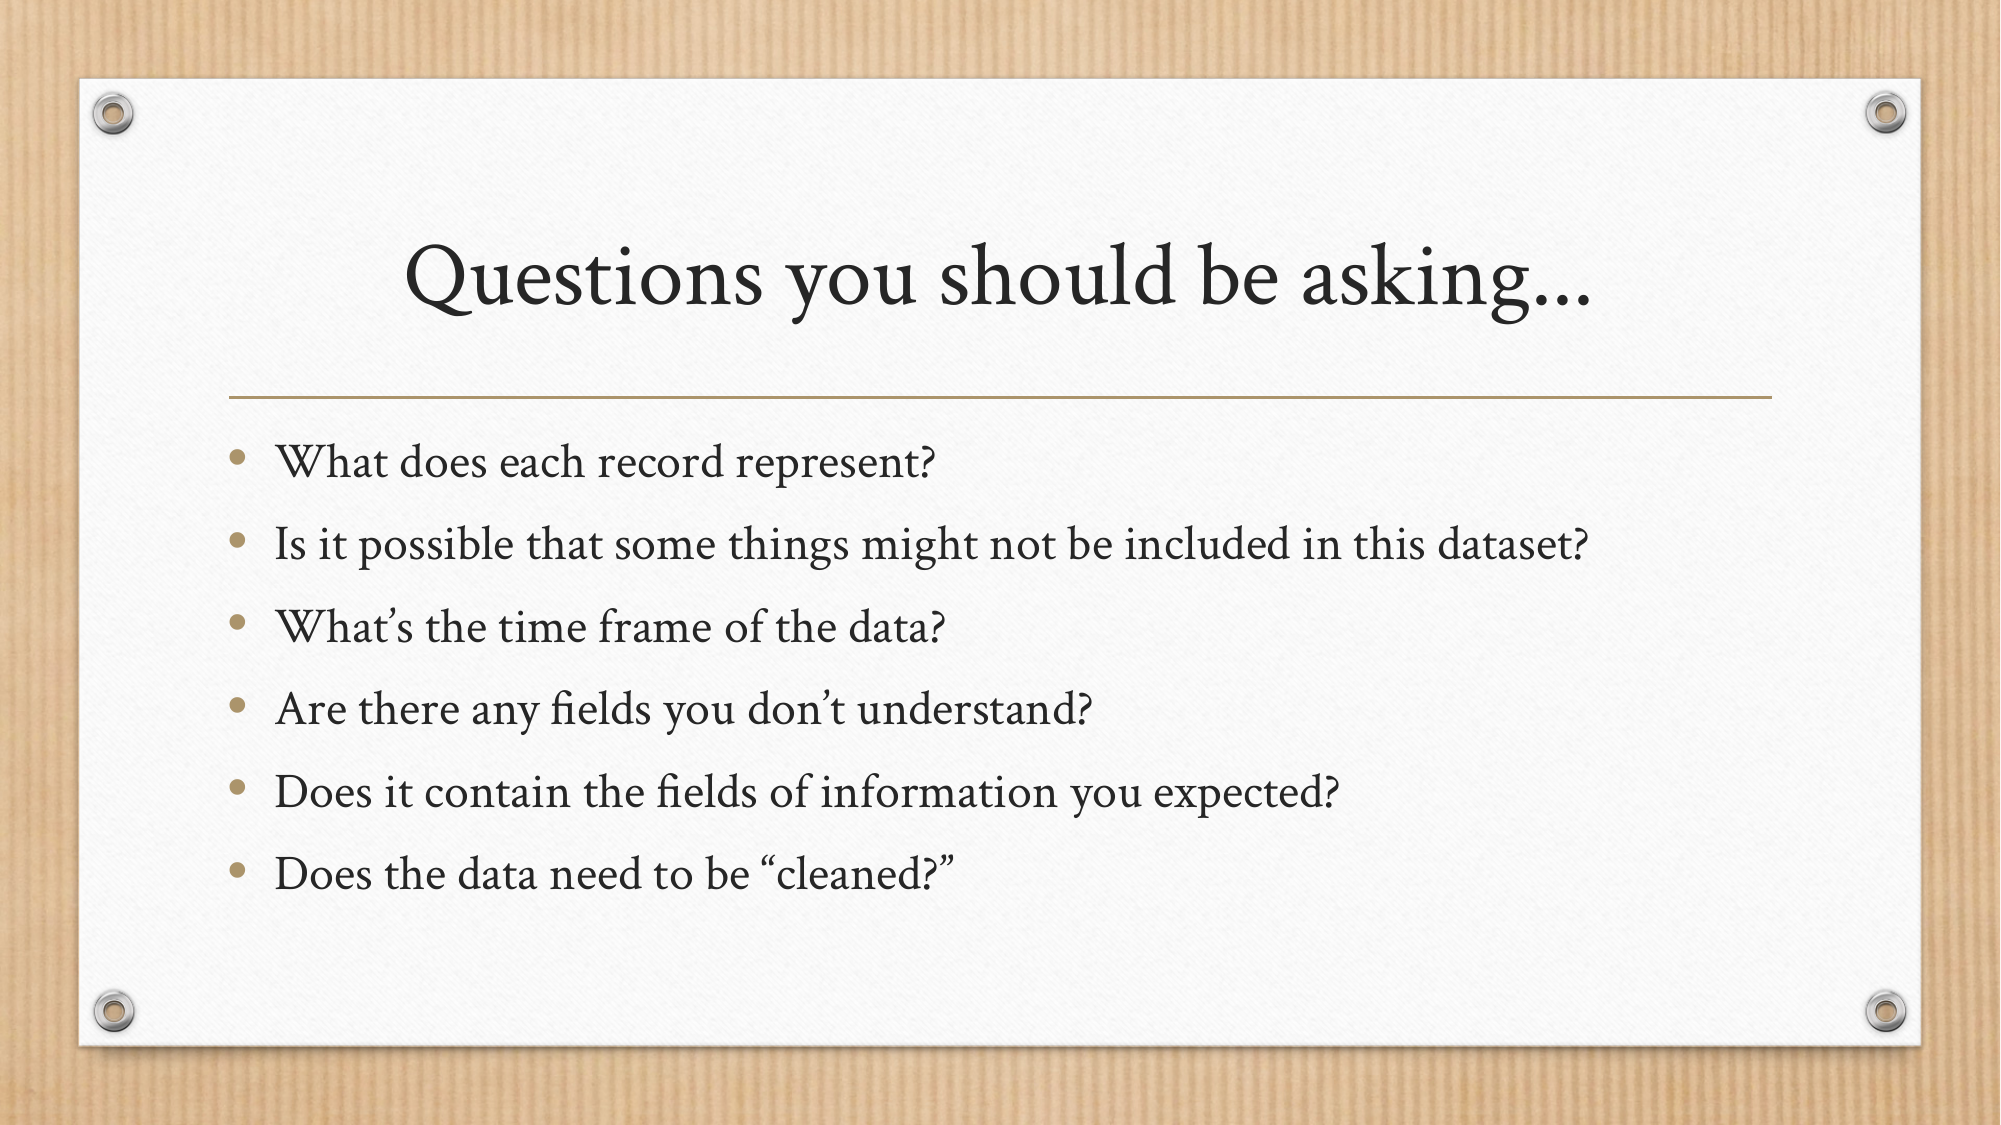

# Questions you should be asking...
What does each record represent?
Is it possible that some things might not be included in this dataset?
What’s the time frame of the data?
Are there any fields you don’t understand?
Does it contain the fields of information you expected?
Does the data need to be “cleaned?”